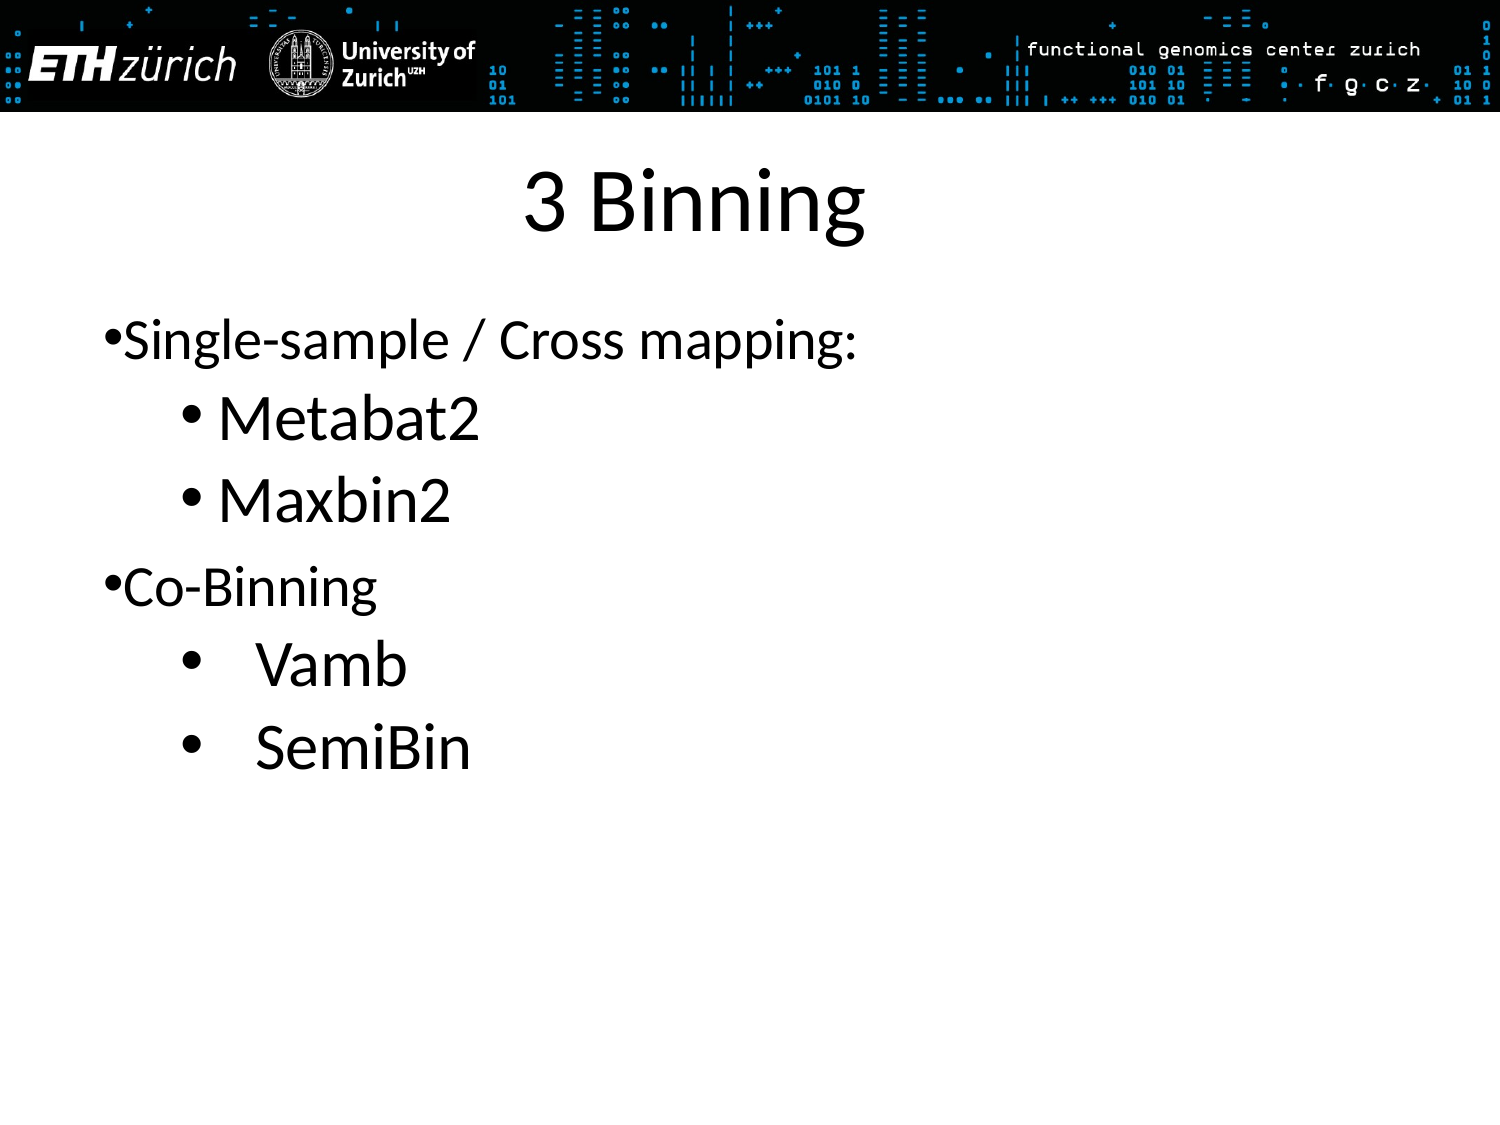

# 3 Binning
Single-sample / Cross mapping:
Metabat2
Maxbin2
Co-Binning
Vamb
SemiBin